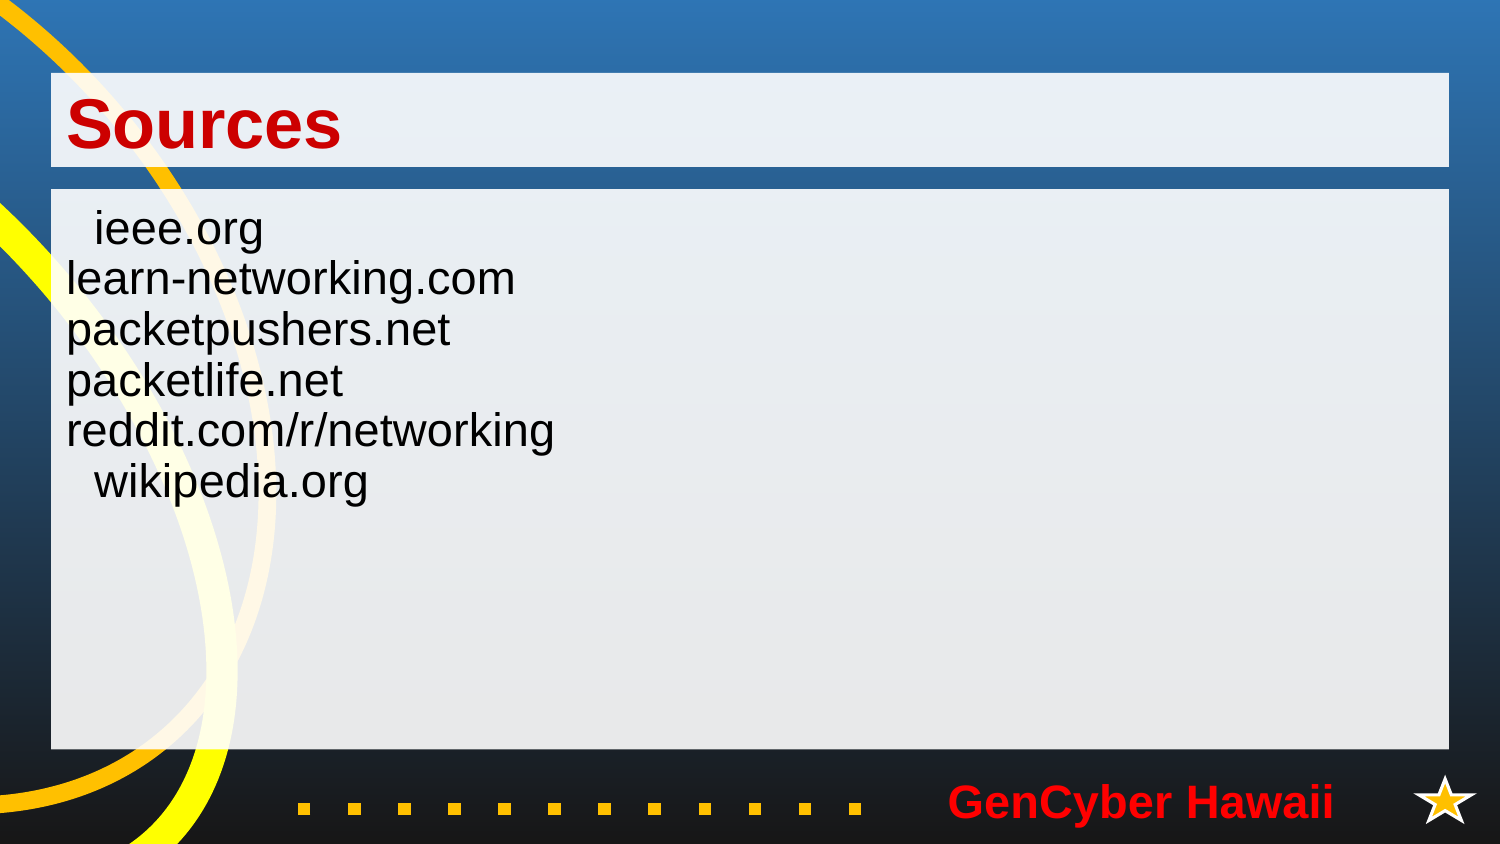

# Sources
ieee.org
learn-networking.com
packetpushers.net
packetlife.net
reddit.com/r/networking
wikipedia.org